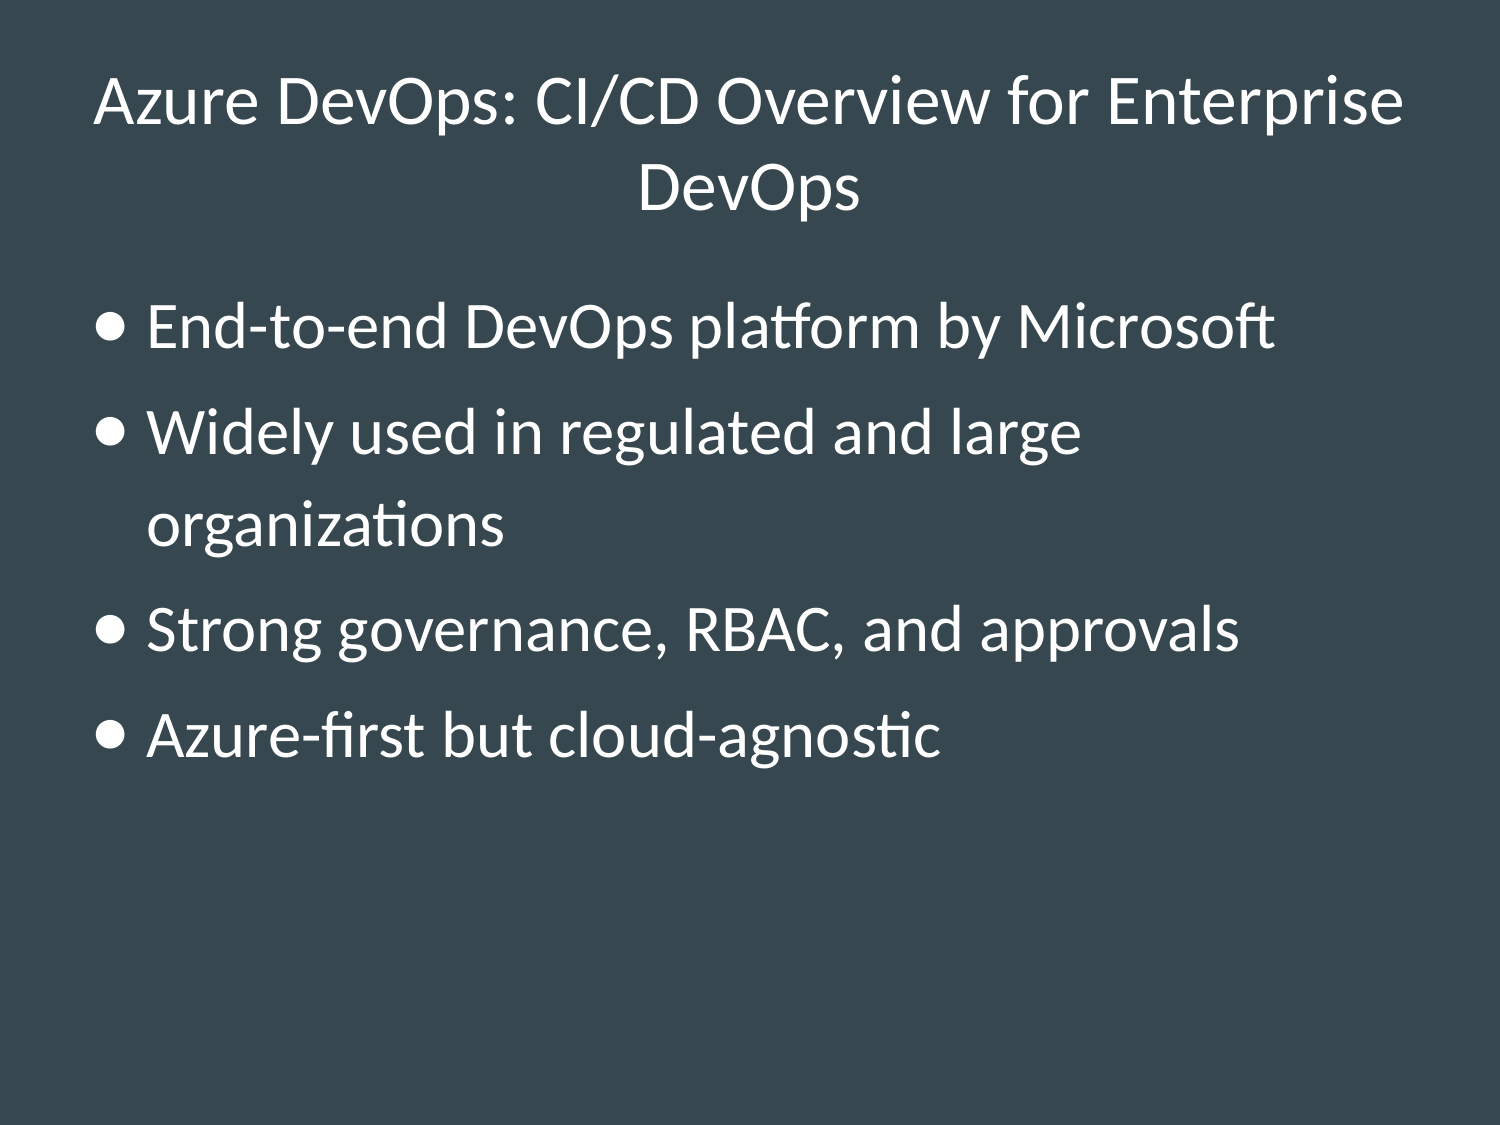

# Azure DevOps: CI/CD Overview for Enterprise DevOps
End-to-end DevOps platform by Microsoft
Widely used in regulated and large organizations
Strong governance, RBAC, and approvals
Azure-first but cloud-agnostic